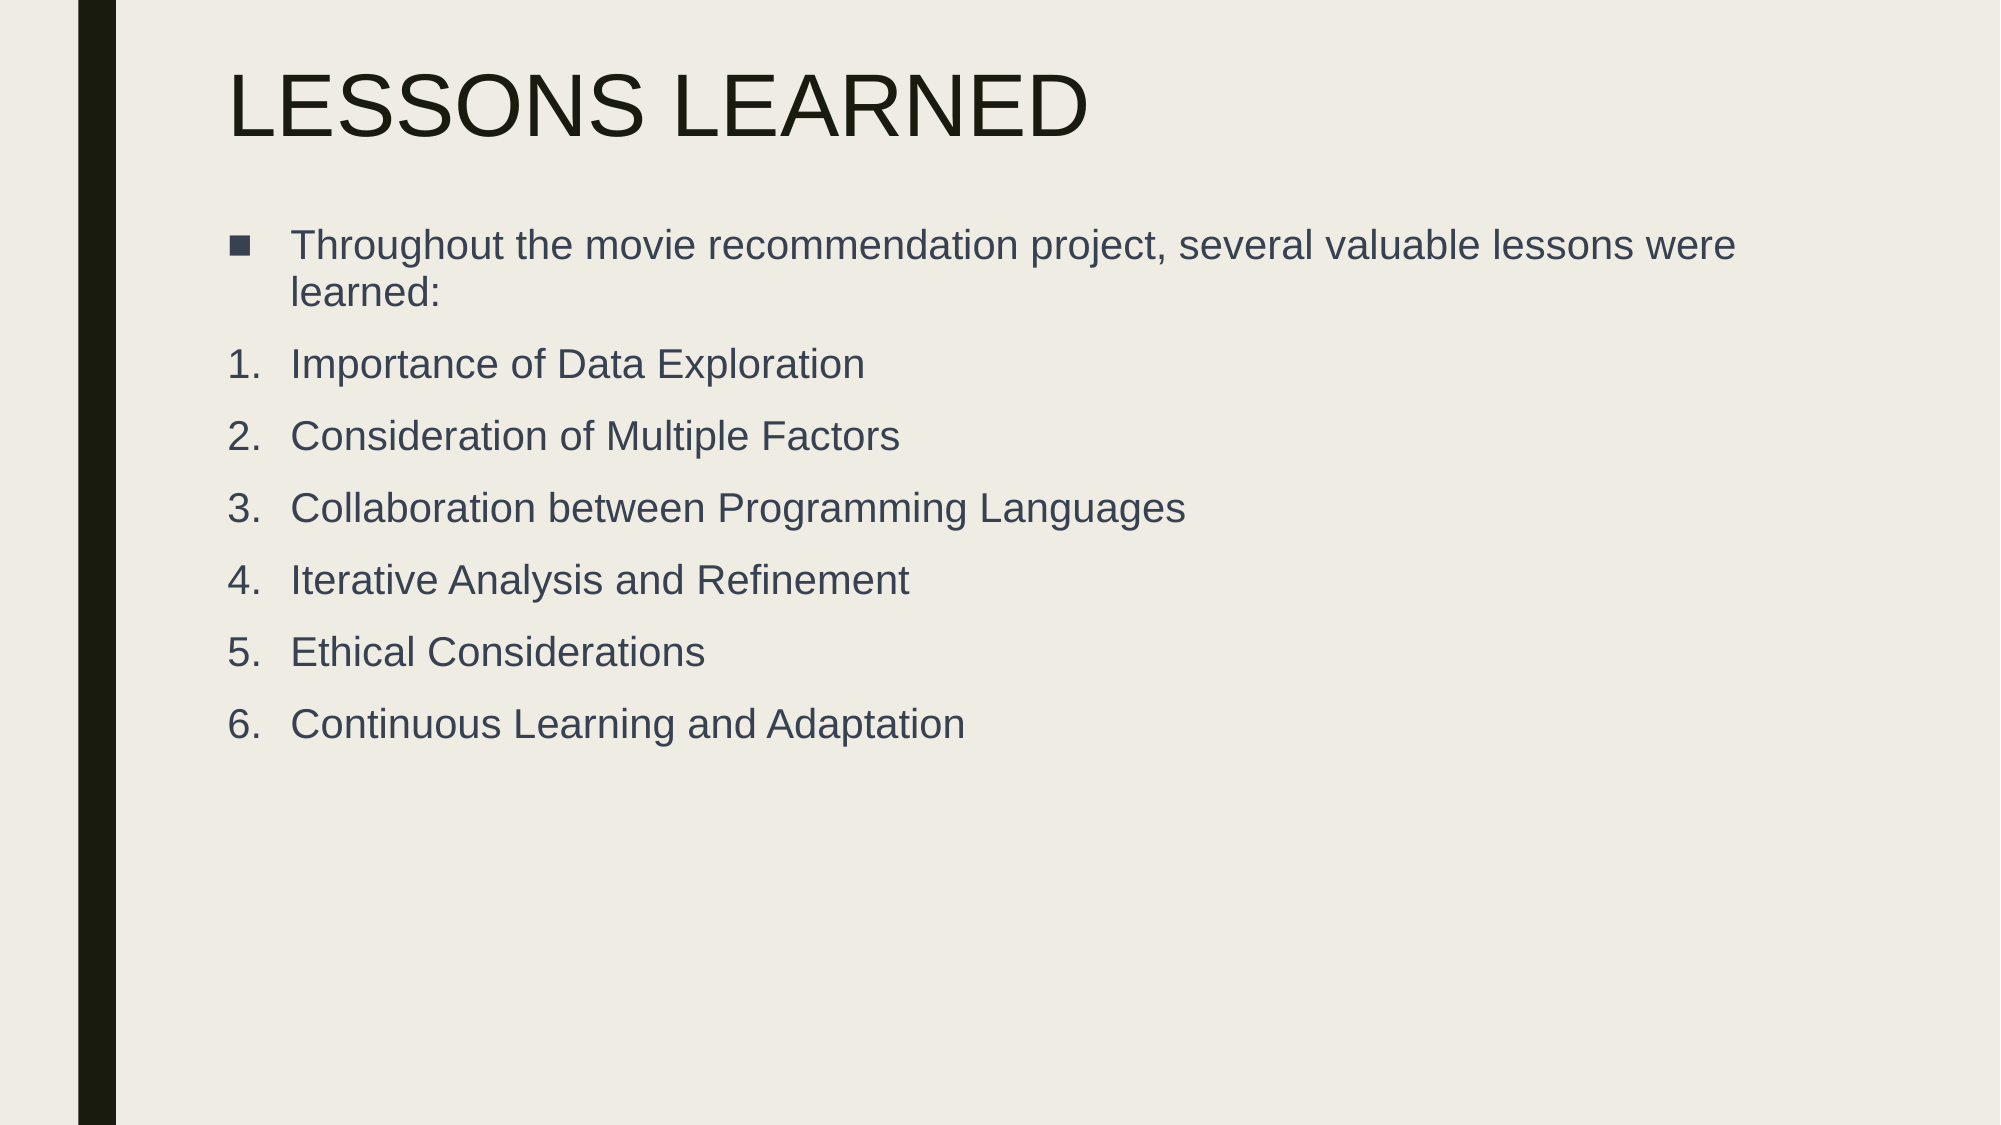

# LESSONS LEARNED
Throughout the movie recommendation project, several valuable lessons were learned:
Importance of Data Exploration
Consideration of Multiple Factors
Collaboration between Programming Languages
Iterative Analysis and Refinement
Ethical Considerations
Continuous Learning and Adaptation